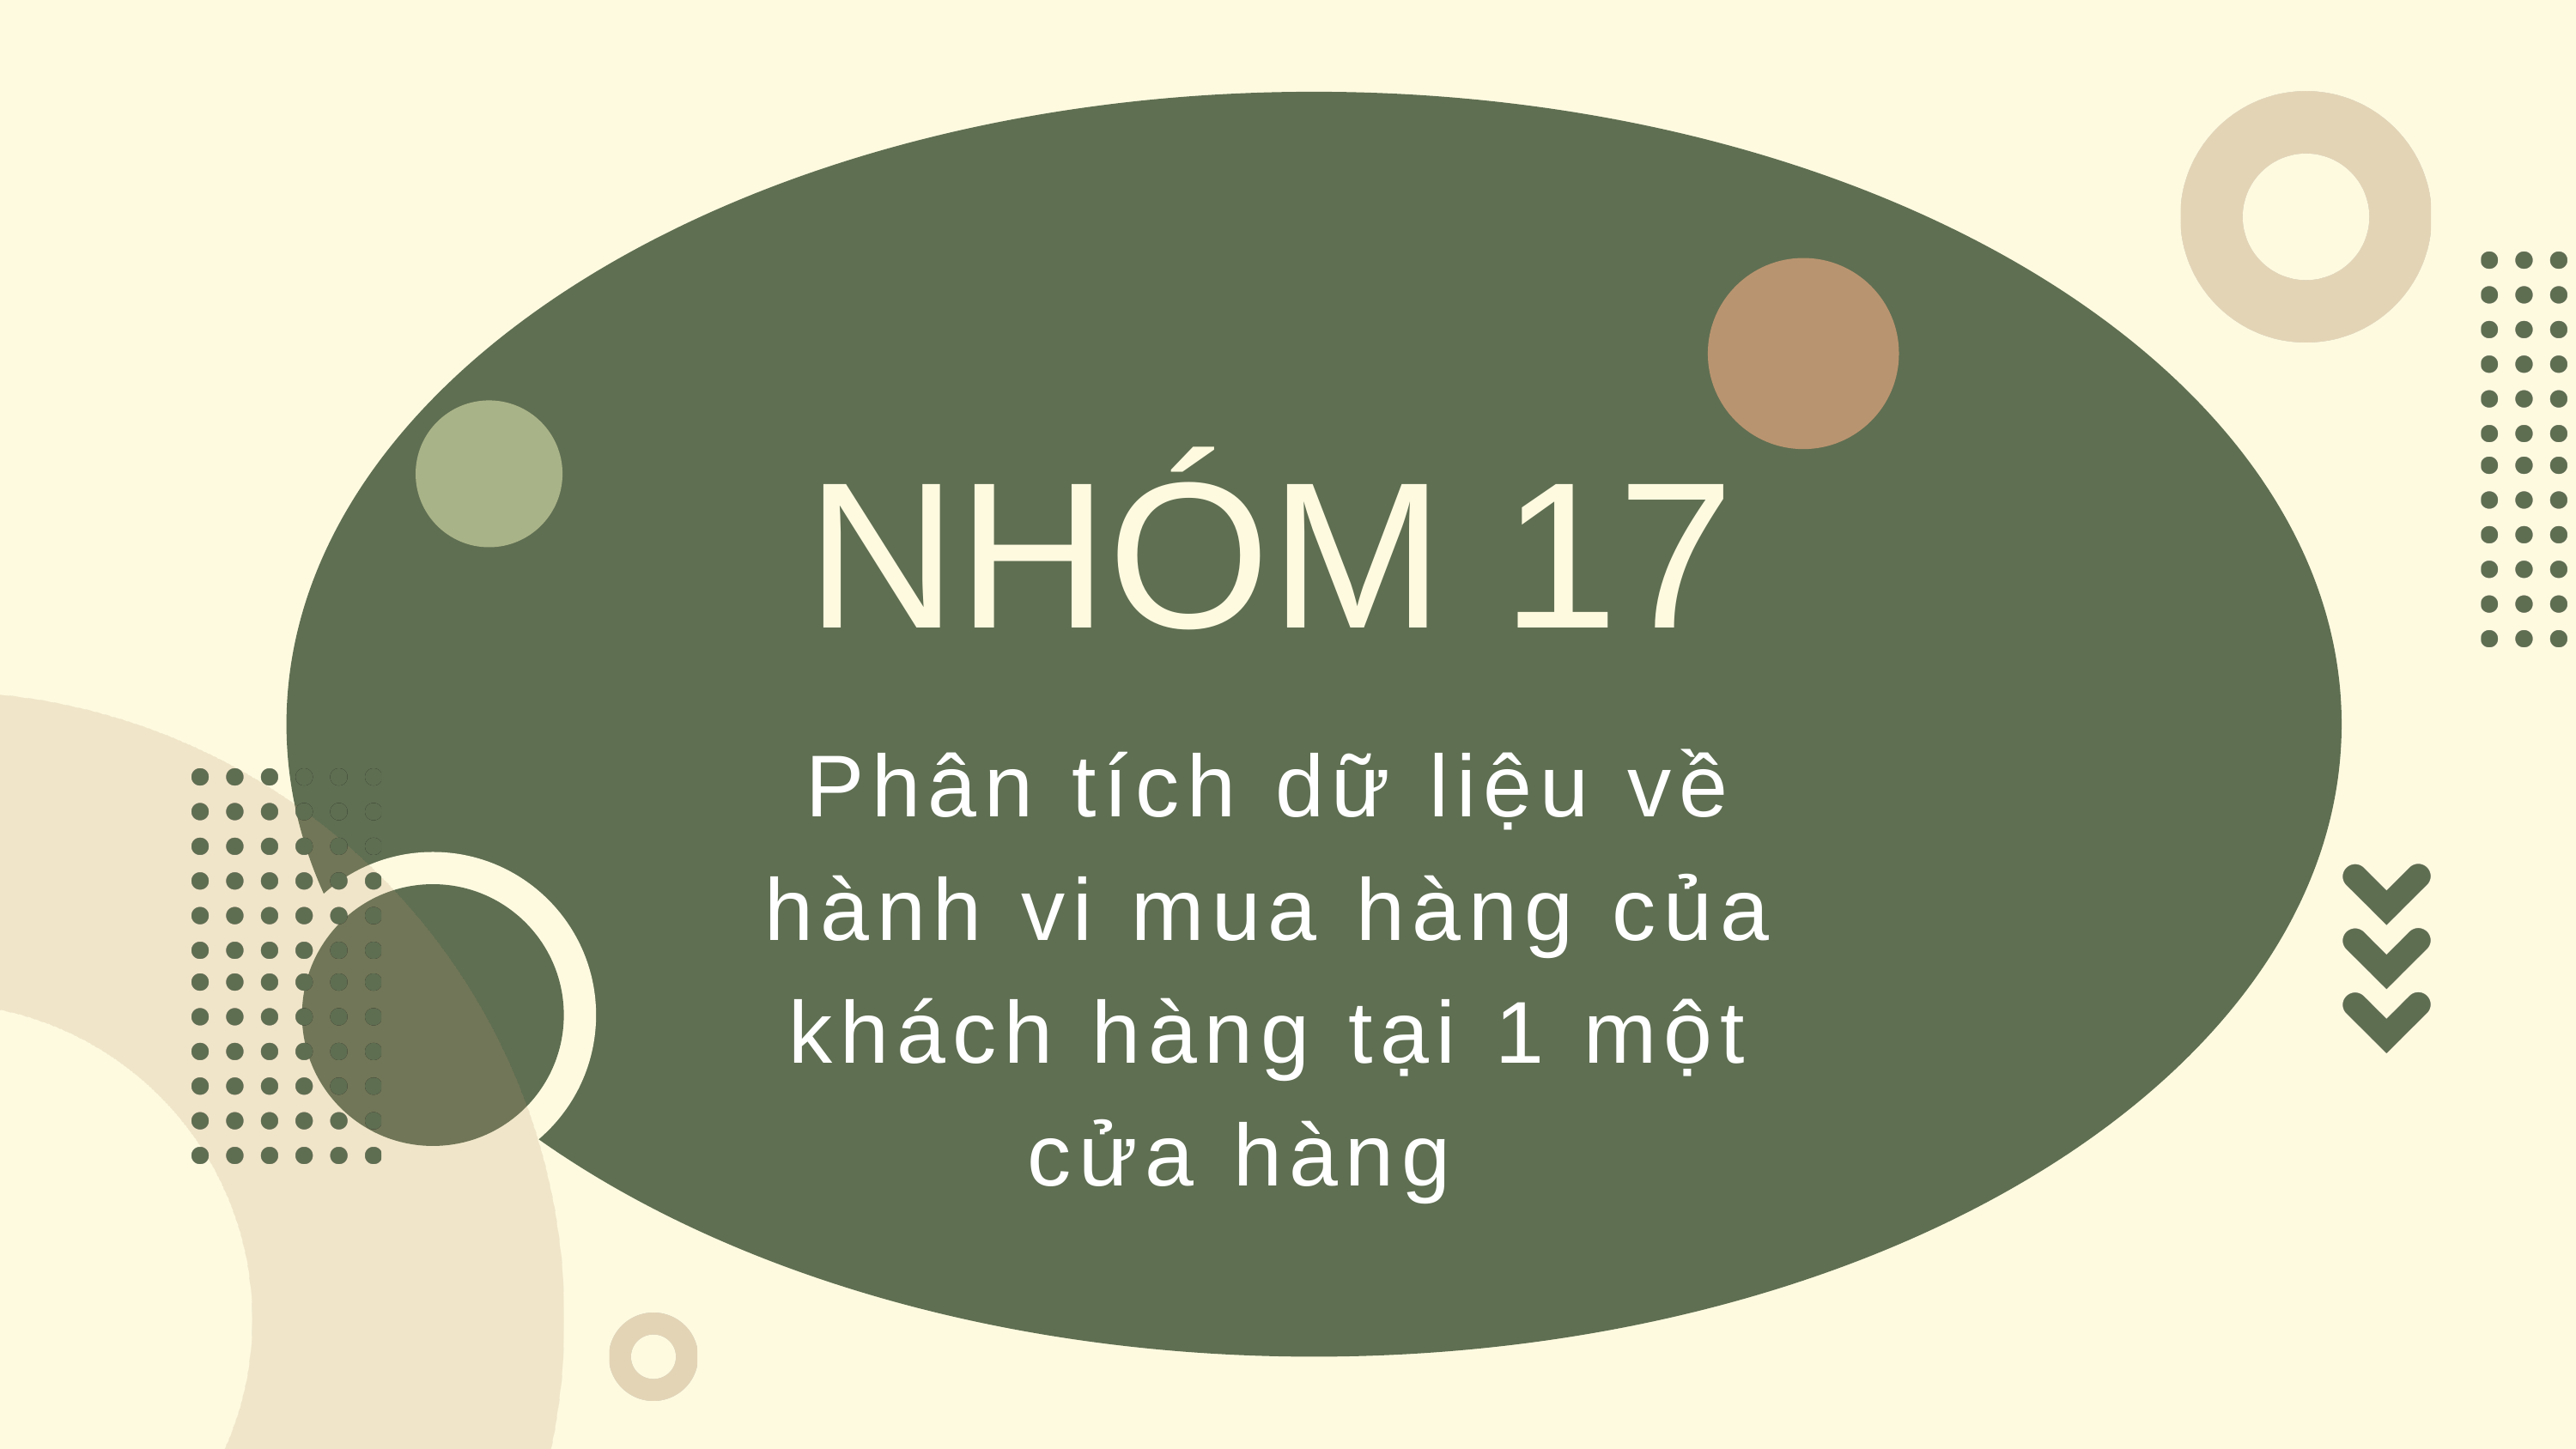

NHÓM 17

Phân tích dữ liệu về hành vi mua hàng của khách hàng tại 1 một cửa hàng